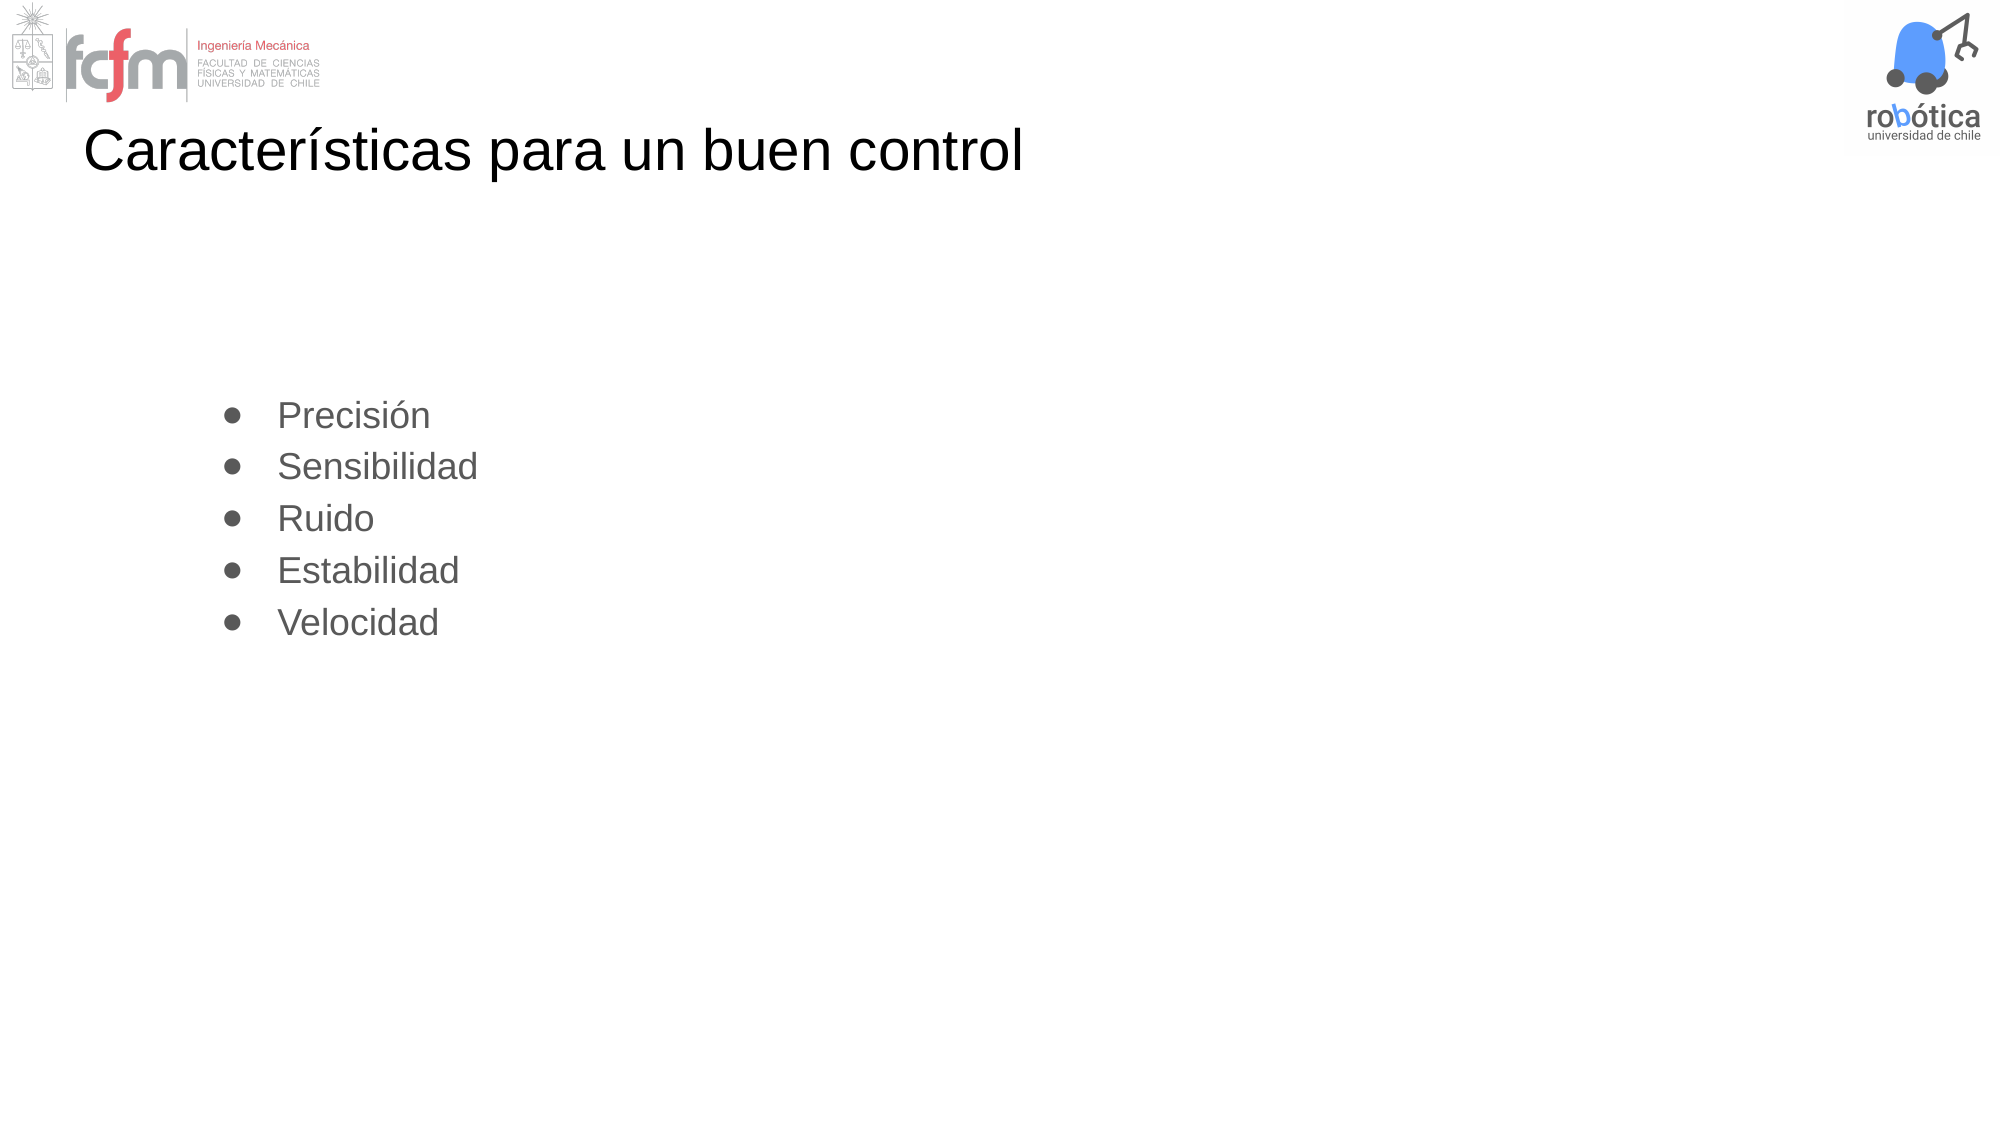

# Características para un buen control
Precisión
Sensibilidad
Ruido
Estabilidad
Velocidad